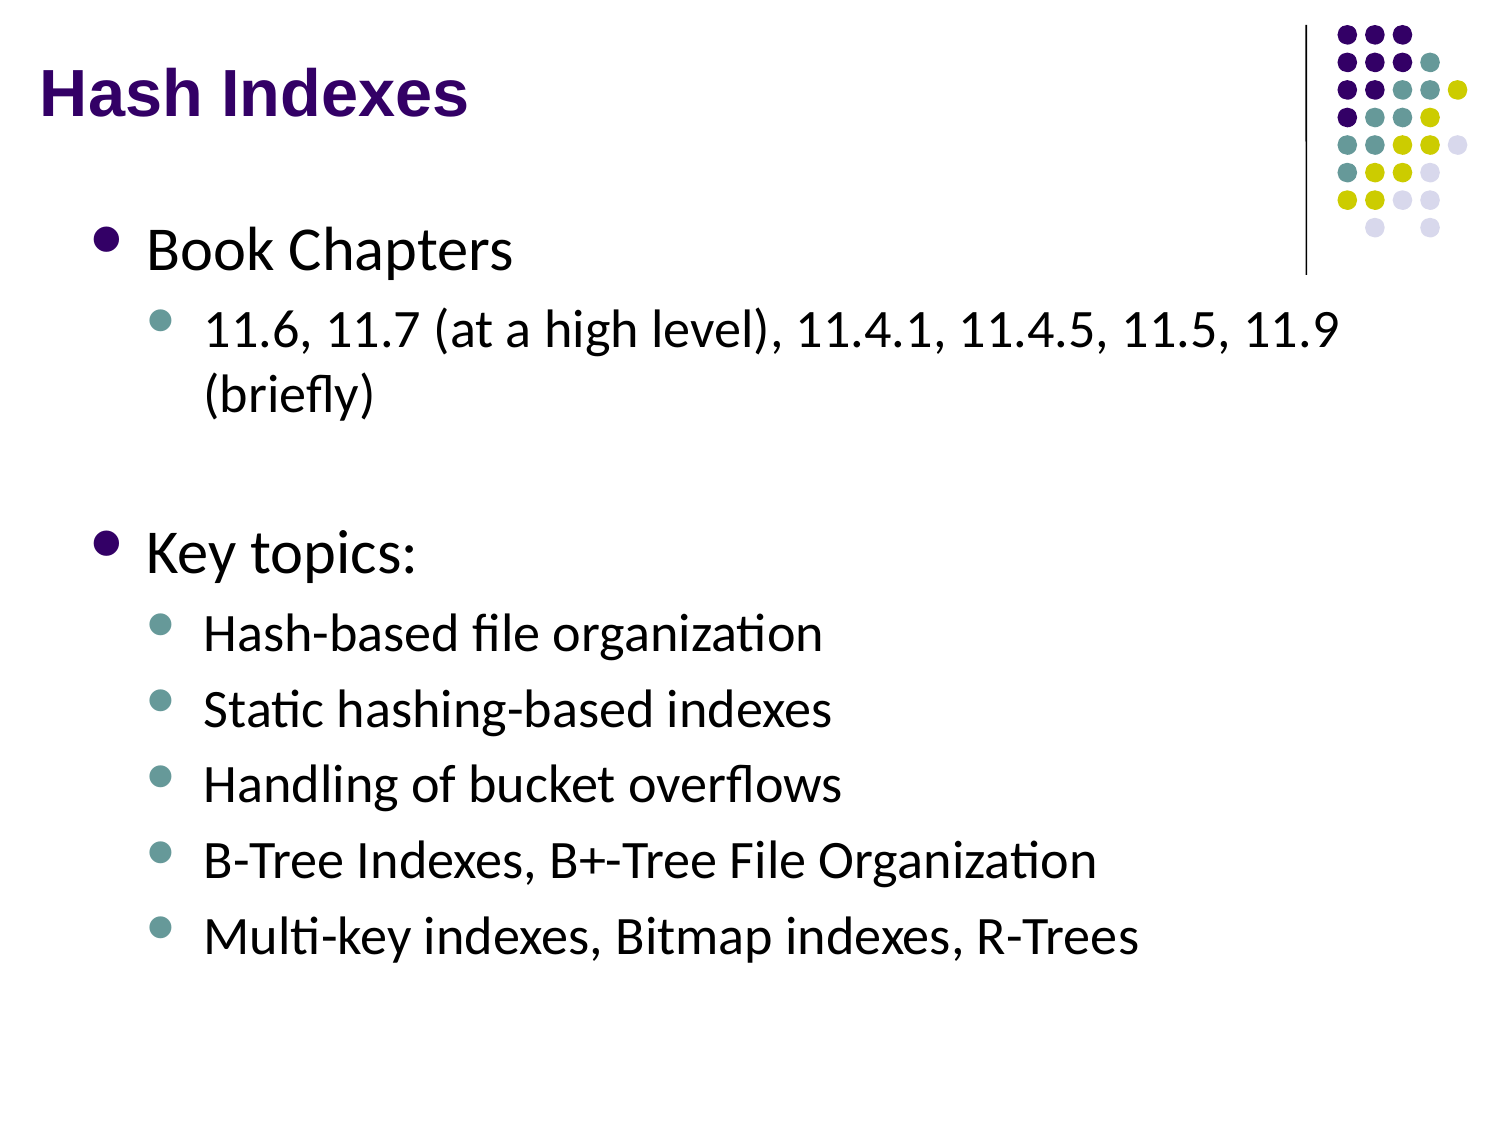

# Hash Indexes
Book Chapters
11.6, 11.7 (at a high level), 11.4.1, 11.4.5, 11.5, 11.9 (briefly)

Key topics:
Hash-based file organization
Static hashing-based indexes
Handling of bucket overflows
B-Tree Indexes, B+-Tree File Organization
Multi-key indexes, Bitmap indexes, R-Trees